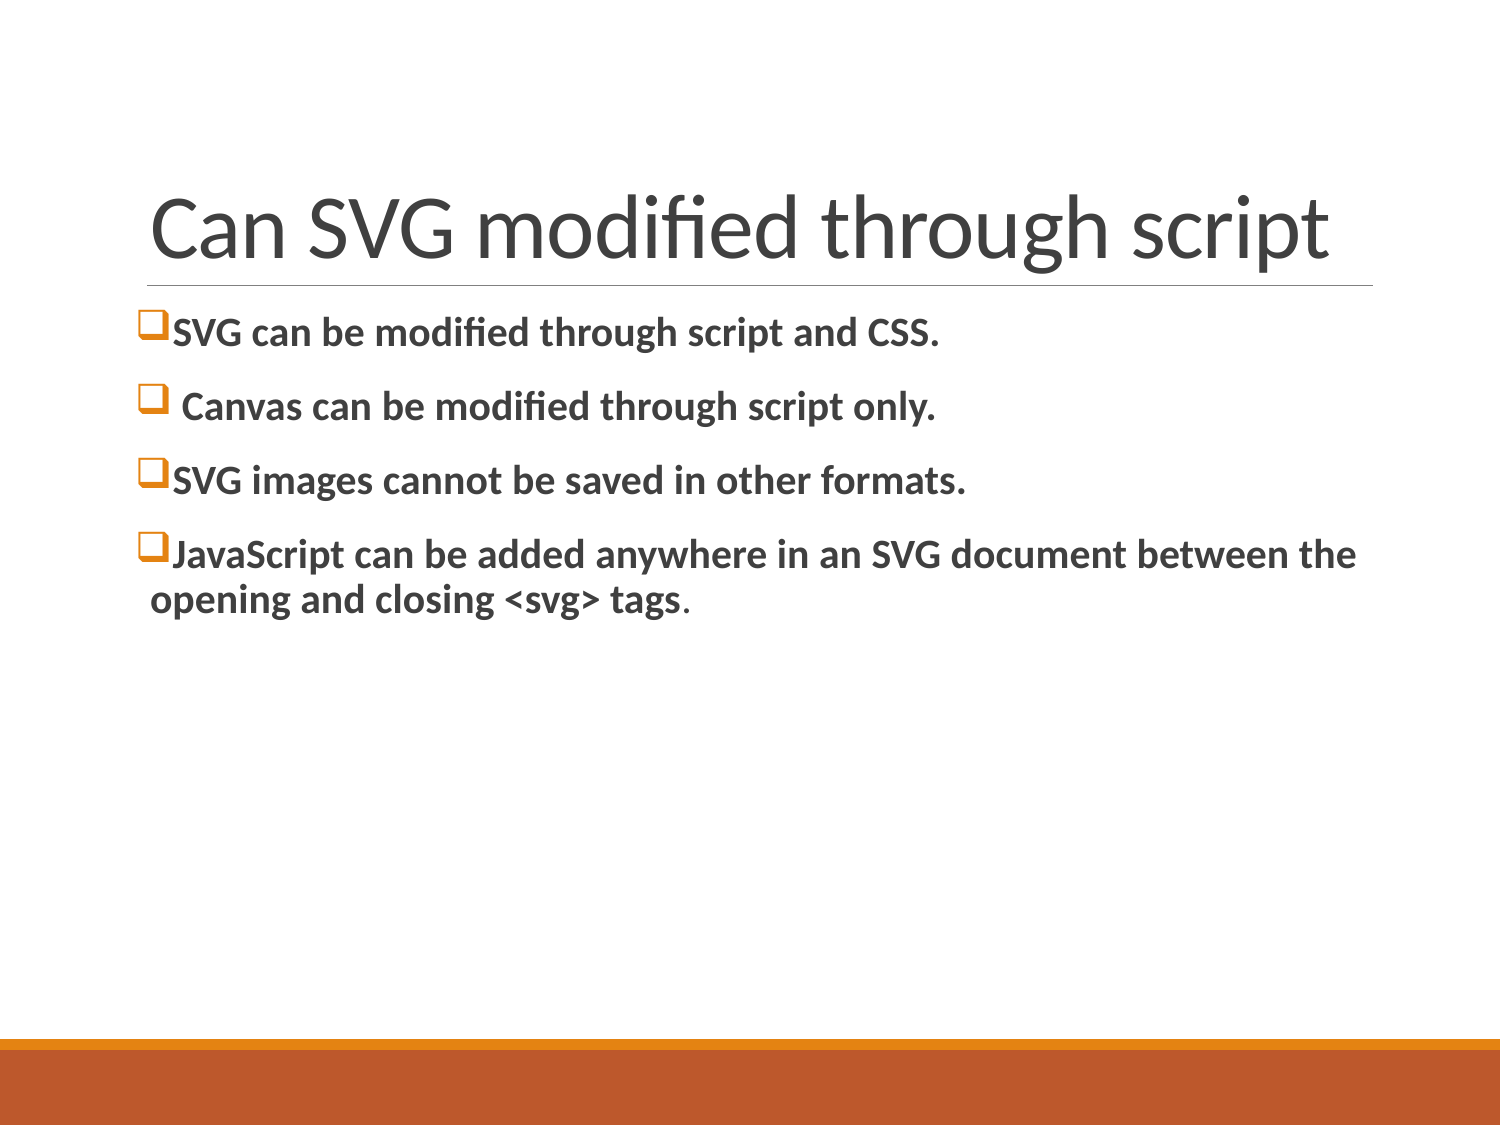

# Can SVG modified through script
SVG can be modified through script and CSS.
 Canvas can be modified through script only.
SVG images cannot be saved in other formats.
JavaScript can be added anywhere in an SVG document between the opening and closing <svg> tags.